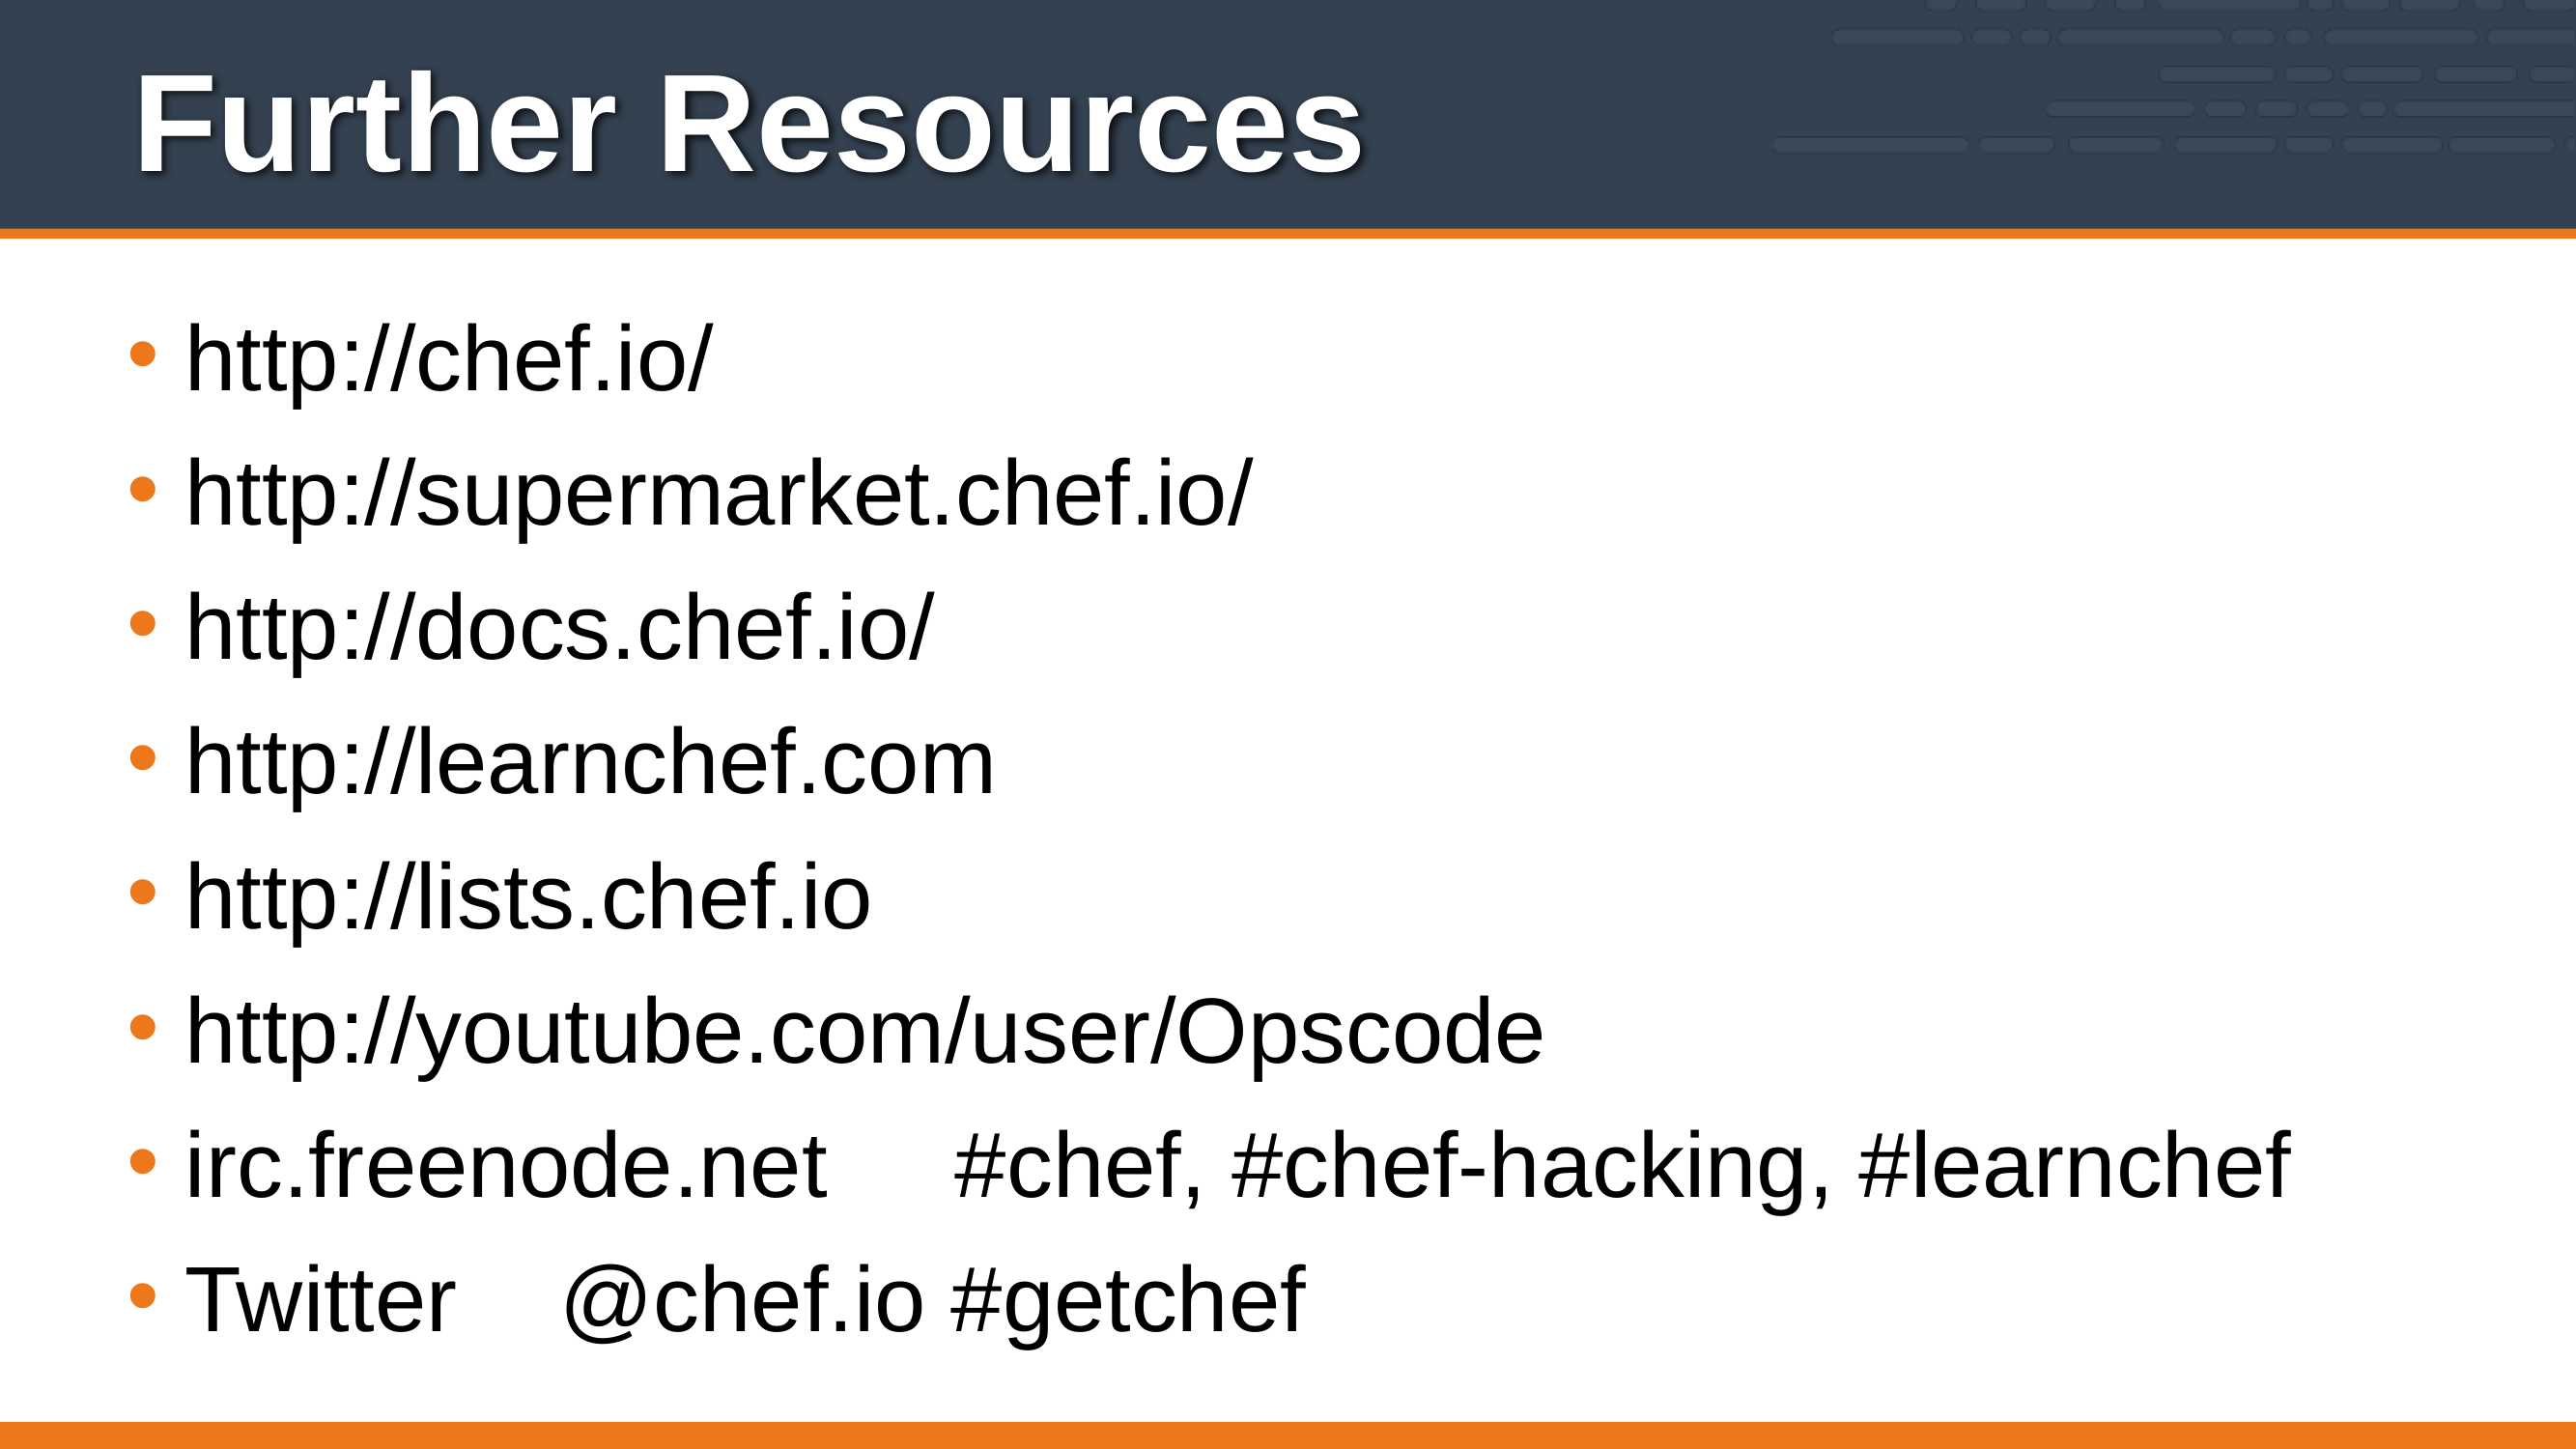

# Further Resources
http://chef.io/
http://supermarket.chef.io/
http://docs.chef.io/
http://learnchef.com
http://lists.chef.io
http://youtube.com/user/Opscode
irc.freenode.net     #chef, #chef-hacking, #learnchef
Twitter    @chef.io #getchef